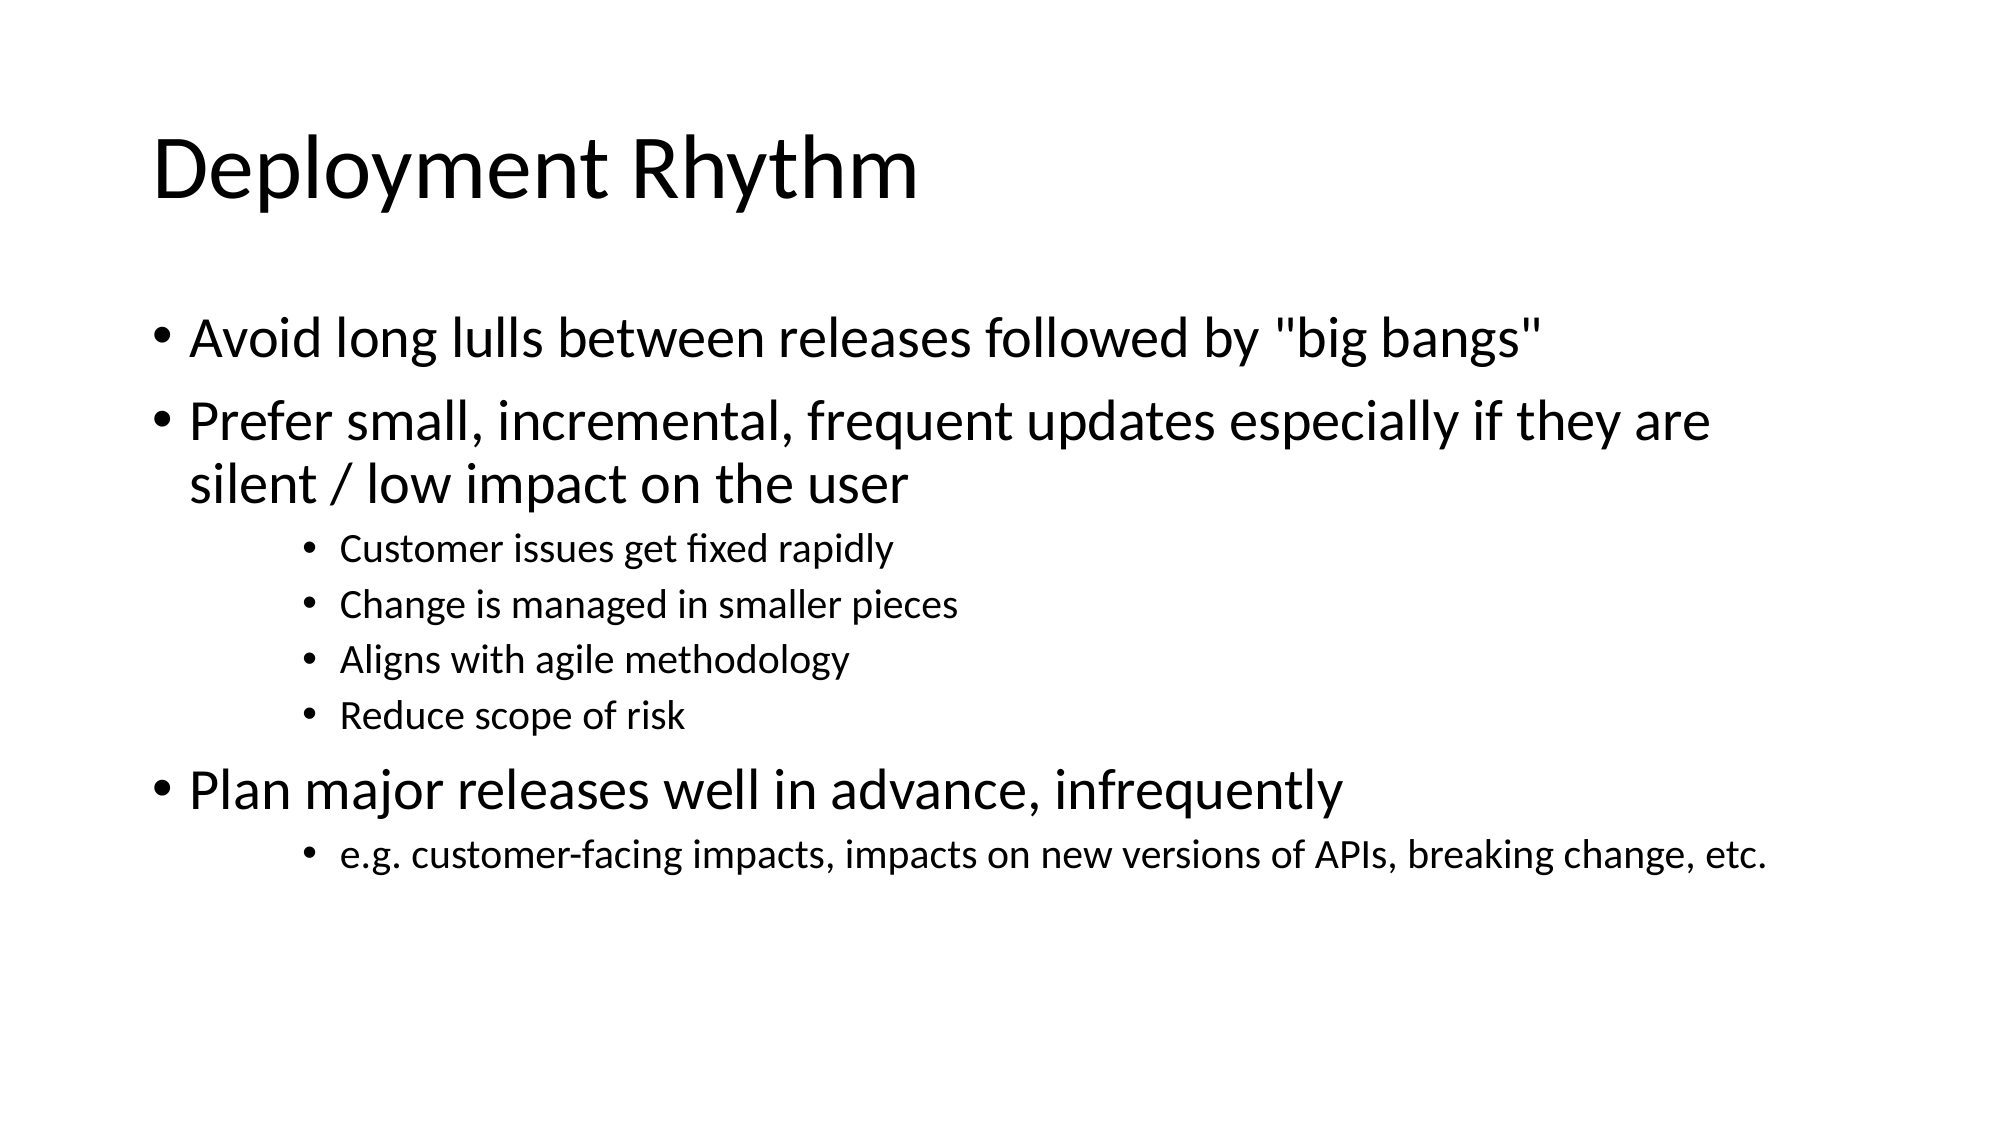

# Deployment Rhythm
Avoid long lulls between releases followed by "big bangs"
Prefer small, incremental, frequent updates especially if they are silent / low impact on the user
Customer issues get fixed rapidly
Change is managed in smaller pieces
Aligns with agile methodology
Reduce scope of risk
Plan major releases well in advance, infrequently
e.g. customer-facing impacts, impacts on new versions of APIs, breaking change, etc.